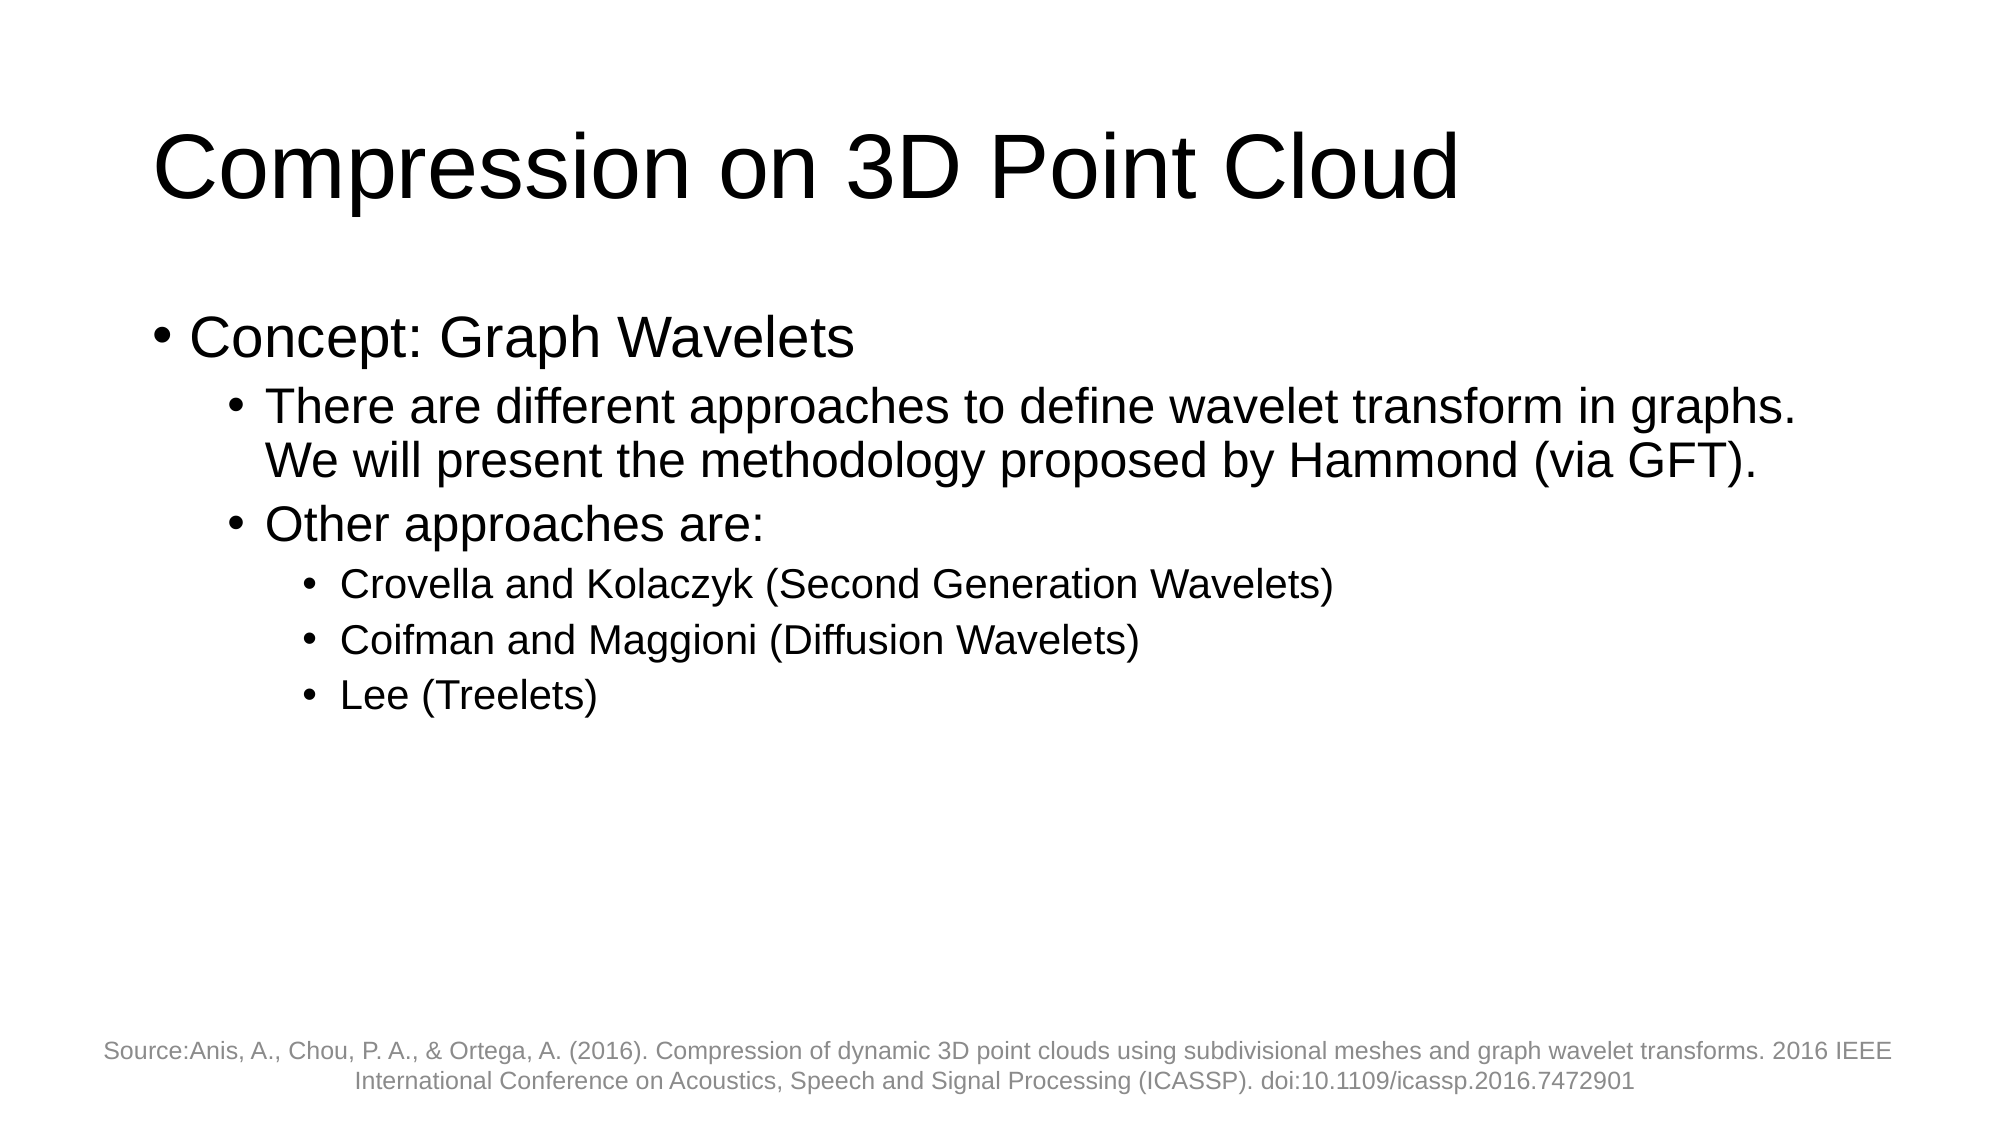

# Compression on 3D Point Cloud
Concept: Graph Wavelets
There are different approaches to define wavelet transform in graphs. We will present the methodology proposed by Hammond (via GFT).
Other approaches are:
Crovella and Kolaczyk (Second Generation Wavelets)
Coifman and Maggioni (Diffusion Wavelets)
Lee (Treelets)
Source:Anis, A., Chou, P. A., & Ortega, A. (2016). Compression of dynamic 3D point clouds using subdivisional meshes and graph wavelet transforms. 2016 IEEE International Conference on Acoustics, Speech and Signal Processing (ICASSP). doi:10.1109/icassp.2016.7472901